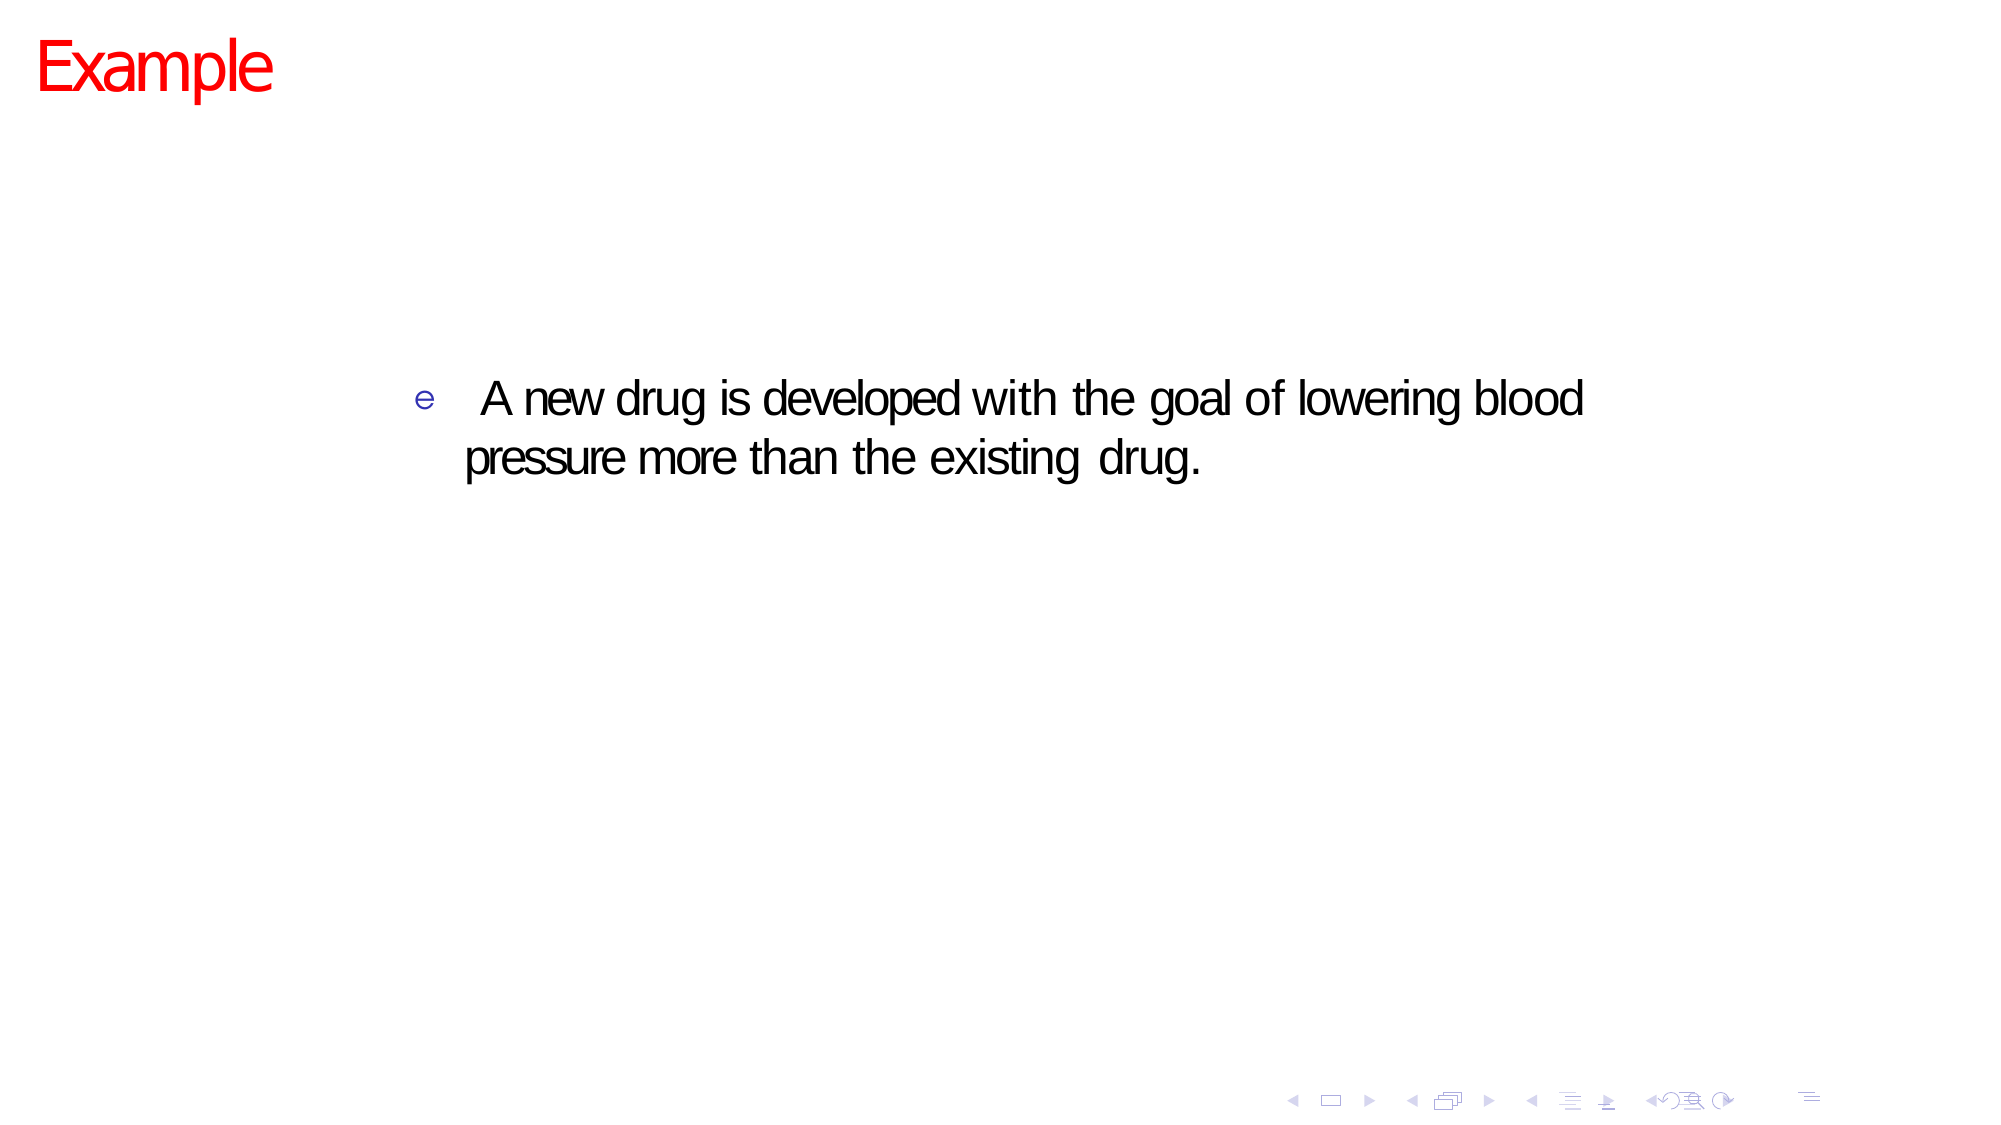

Example
A new drug is developed with the goal of lowering blood  pressure more than the existing drug.
e